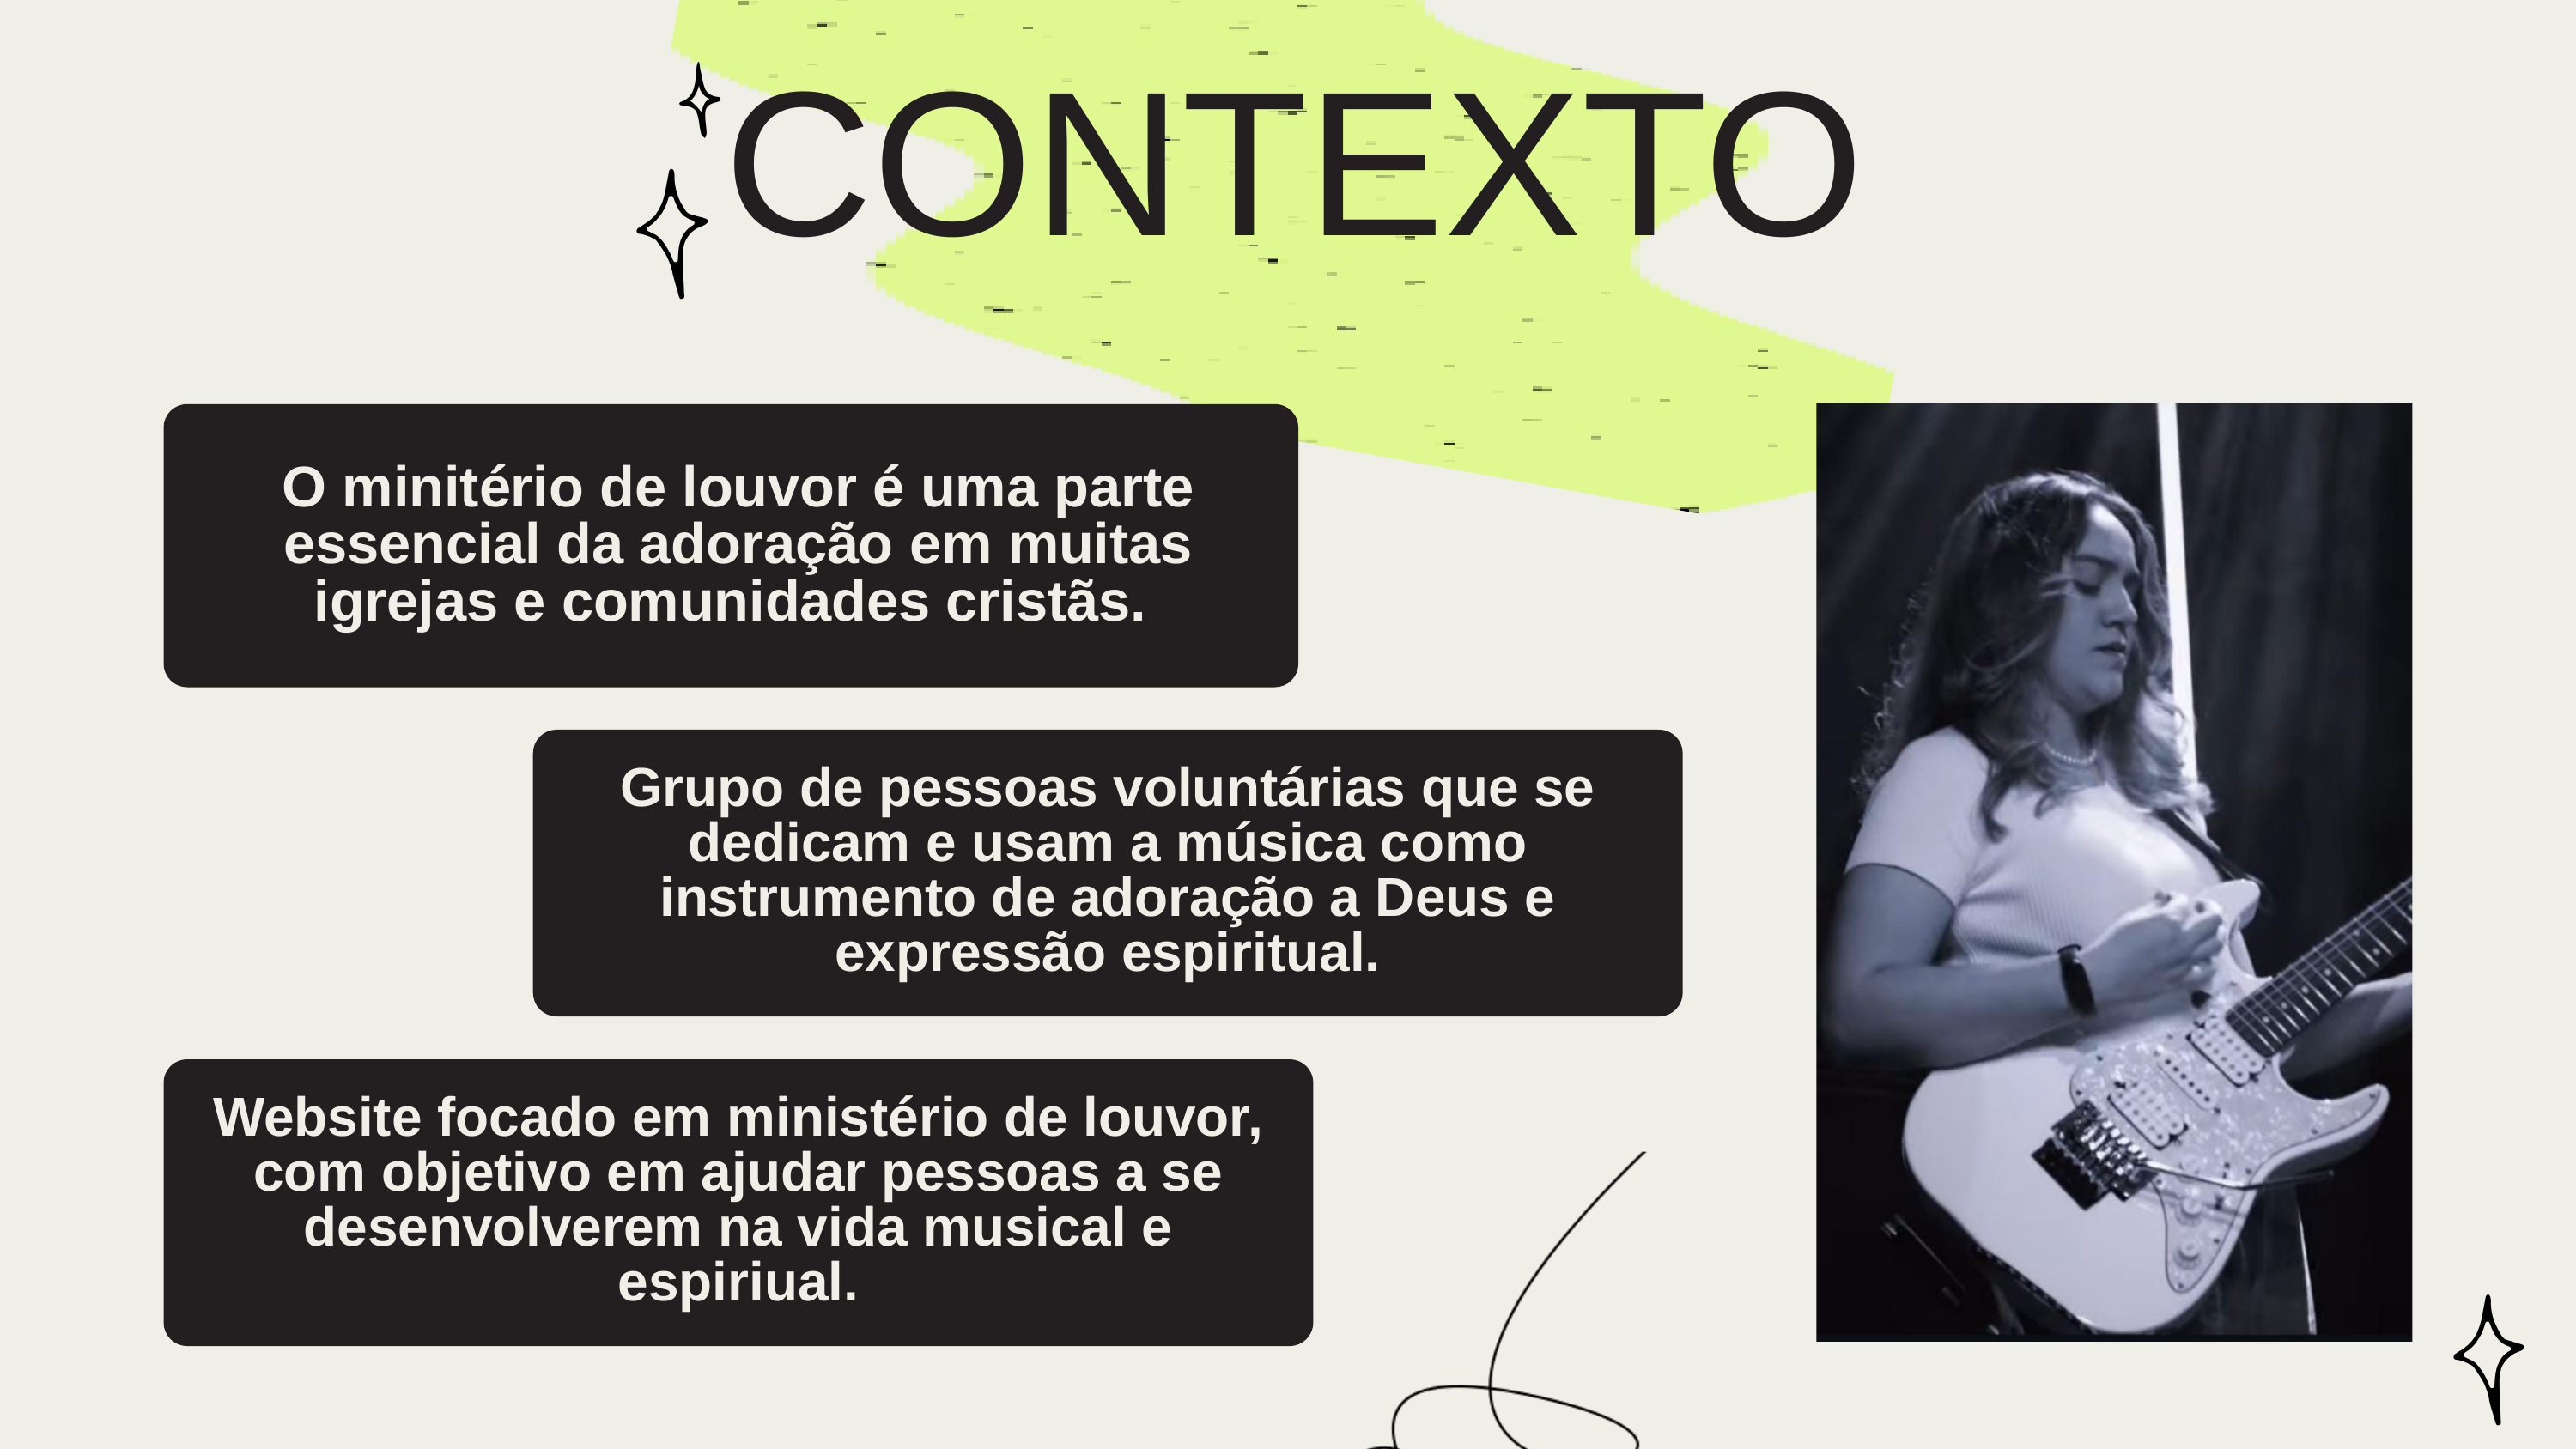

CONTEXTO

O minitério de louvor é uma parte essencial da adoração em muitas igrejas e comunidades cristãs.

Grupo de pessoas voluntárias que se dedicam e usam a música como instrumento de adoração a Deus e expressão espiritual.

Website focado em ministério de louvor, com objetivo em ajudar pessoas a se desenvolverem na vida musical e espiriual.